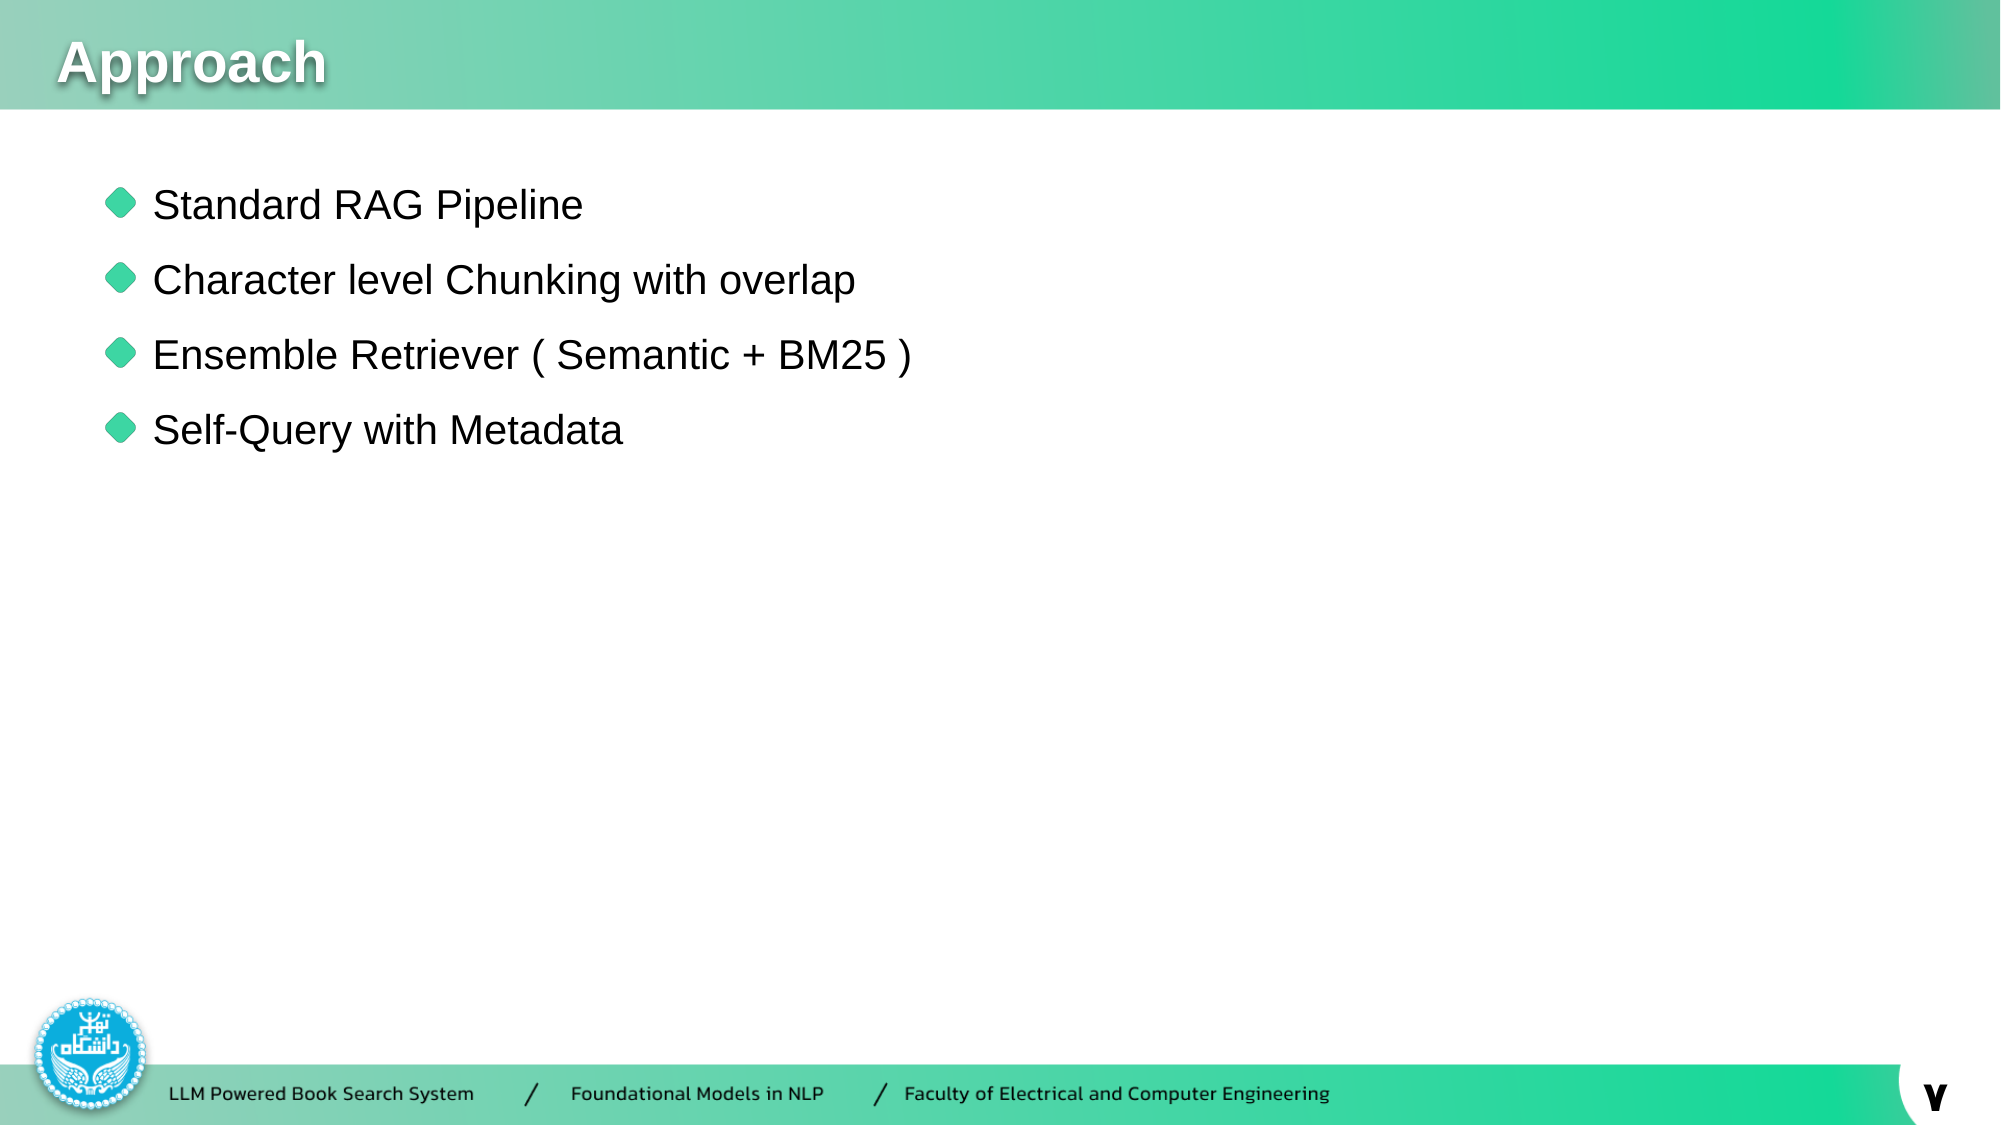

Approach
Standard RAG Pipeline
Character level Chunking with overlap
Ensemble Retriever ( Semantic + BM25 )
Self-Query with Metadata

۷